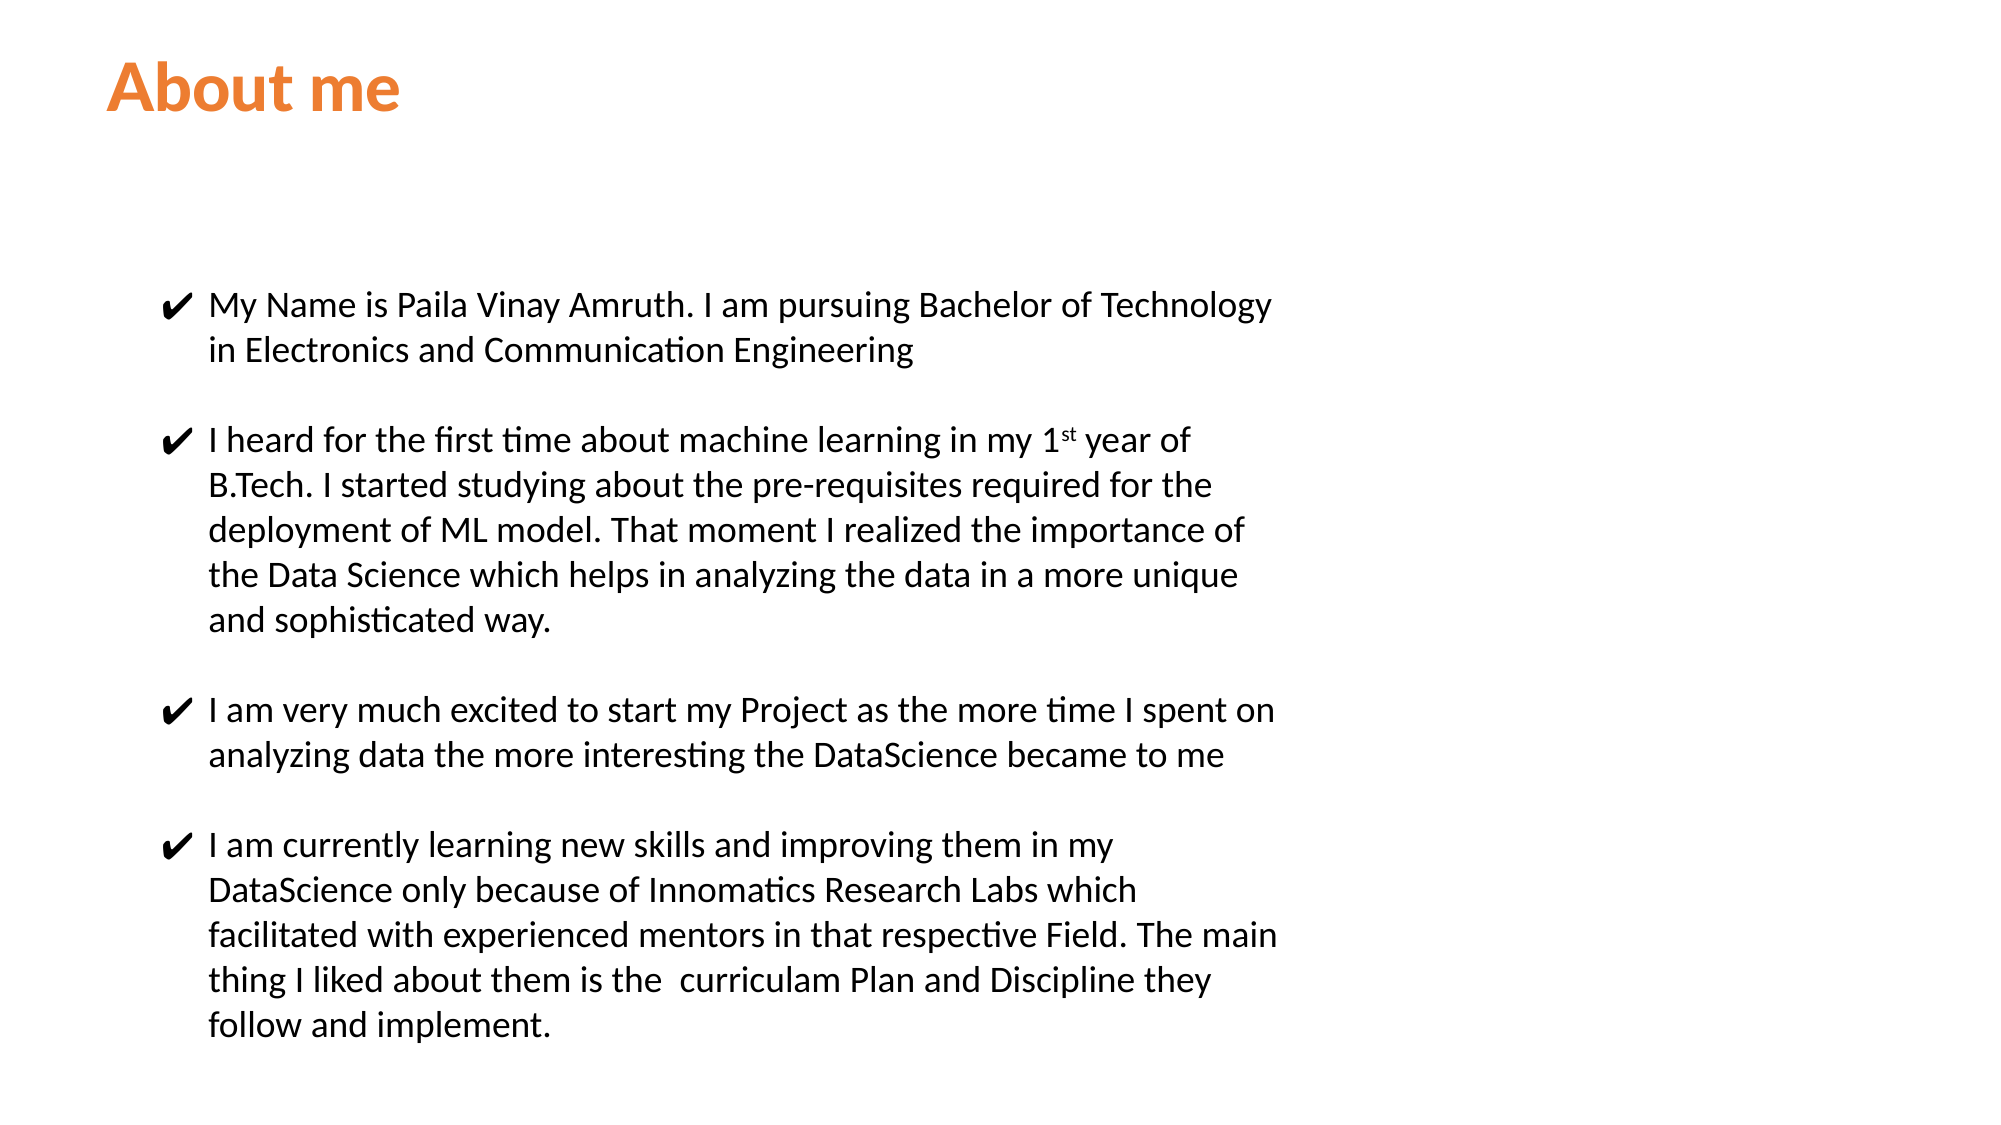

About me
My Name is Paila Vinay Amruth. I am pursuing Bachelor of Technology in Electronics and Communication Engineering

I heard for the first time about machine learning in my 1st year of B.Tech. I started studying about the pre-requisites required for the deployment of ML model. That moment I realized the importance of the Data Science which helps in analyzing the data in a more unique and sophisticated way.

I am very much excited to start my Project as the more time I spent on analyzing data the more interesting the DataScience became to me

I am currently learning new skills and improving them in my DataScience only because of Innomatics Research Labs which facilitated with experienced mentors in that respective Field. The main thing I liked about them is the  curriculam Plan and Discipline they follow and implement.